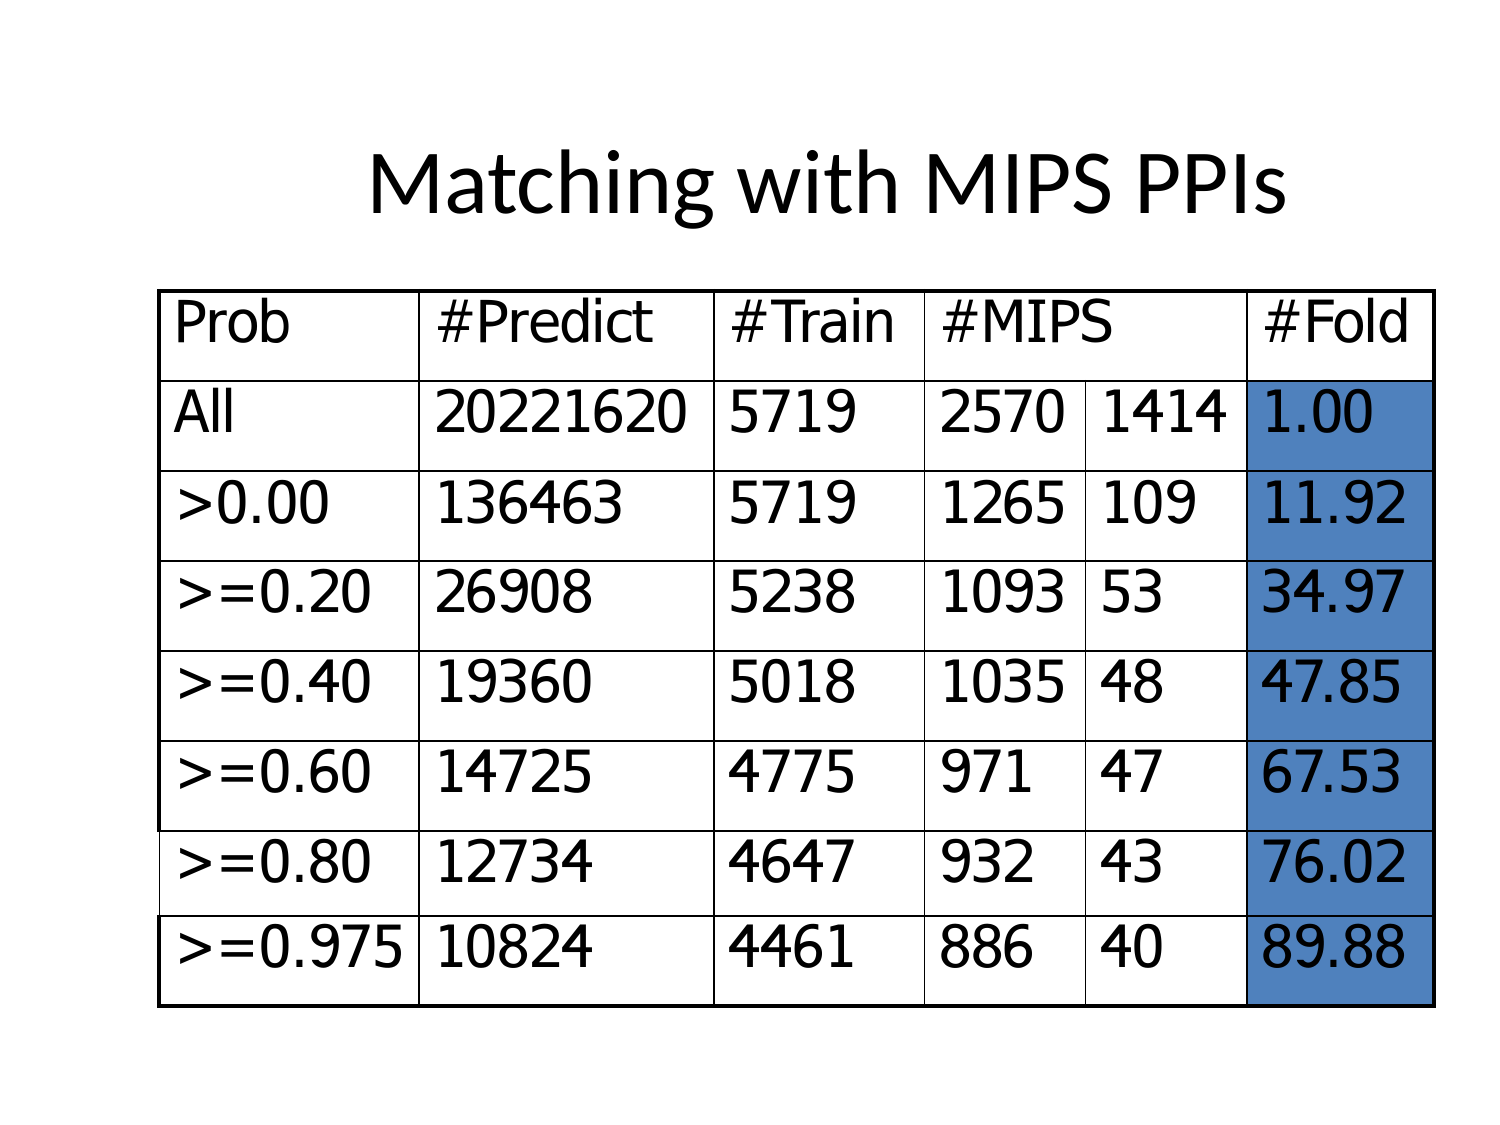

# Matching with MIPS PPIs
| Prob | #Predict | #Train | #MIPS |  | #Fold |
| --- | --- | --- | --- | --- | --- |
| All | 20221620 | 5719 | 2570 | 1414 | 1.00 |
| >0.00 | 136463 | 5719 | 1265 | 109 | 11.92 |
| >=0.20 | 26908 | 5238 | 1093 | 53 | 34.97 |
| >=0.40 | 19360 | 5018 | 1035 | 48 | 47.85 |
| >=0.60 | 14725 | 4775 | 971 | 47 | 67.53 |
| >=0.80 | 12734 | 4647 | 932 | 43 | 76.02 |
| >=0.975 | 10824 | 4461 | 886 | 40 | 89.88 |